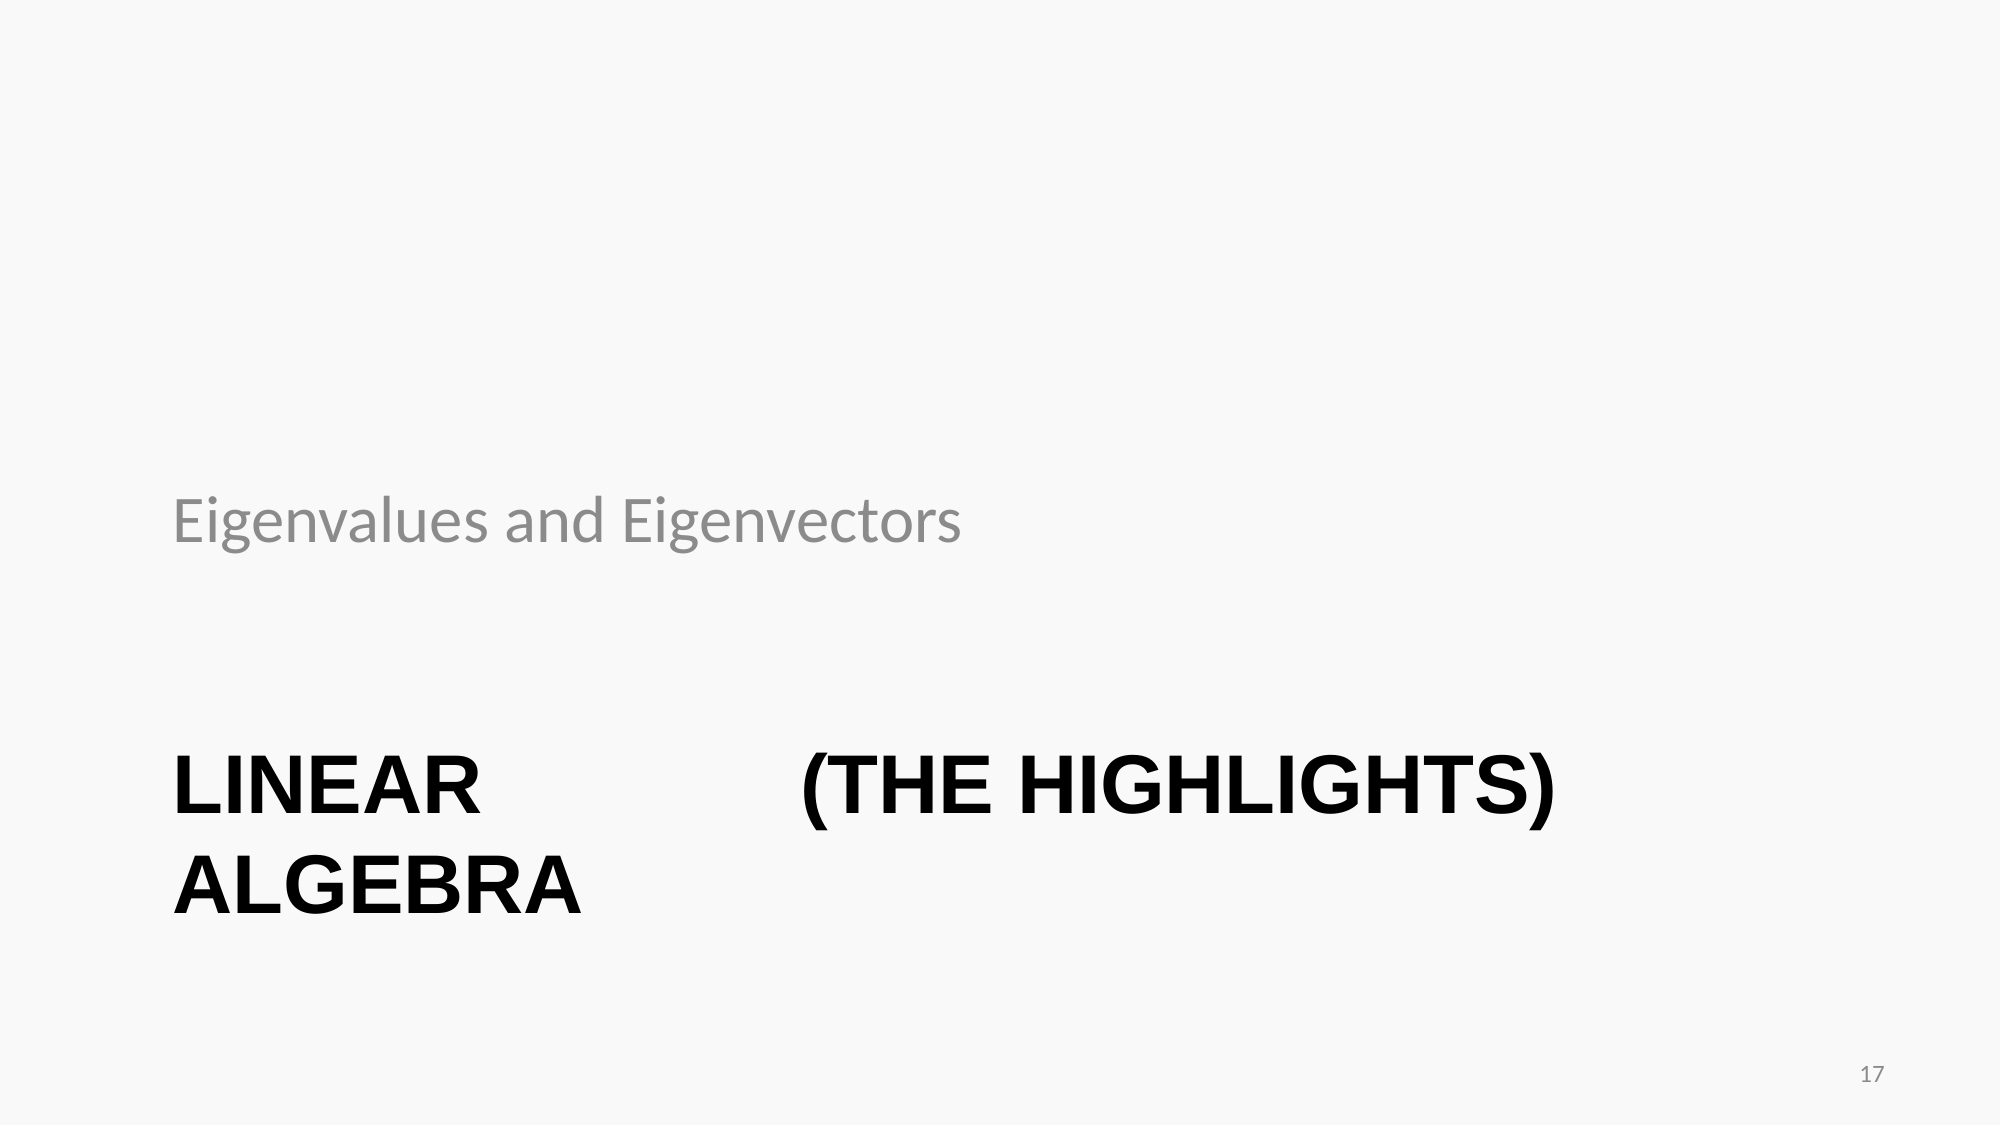

Eigenvalues and Eigenvectors
# Linear Algebra
(The Highlights)
17